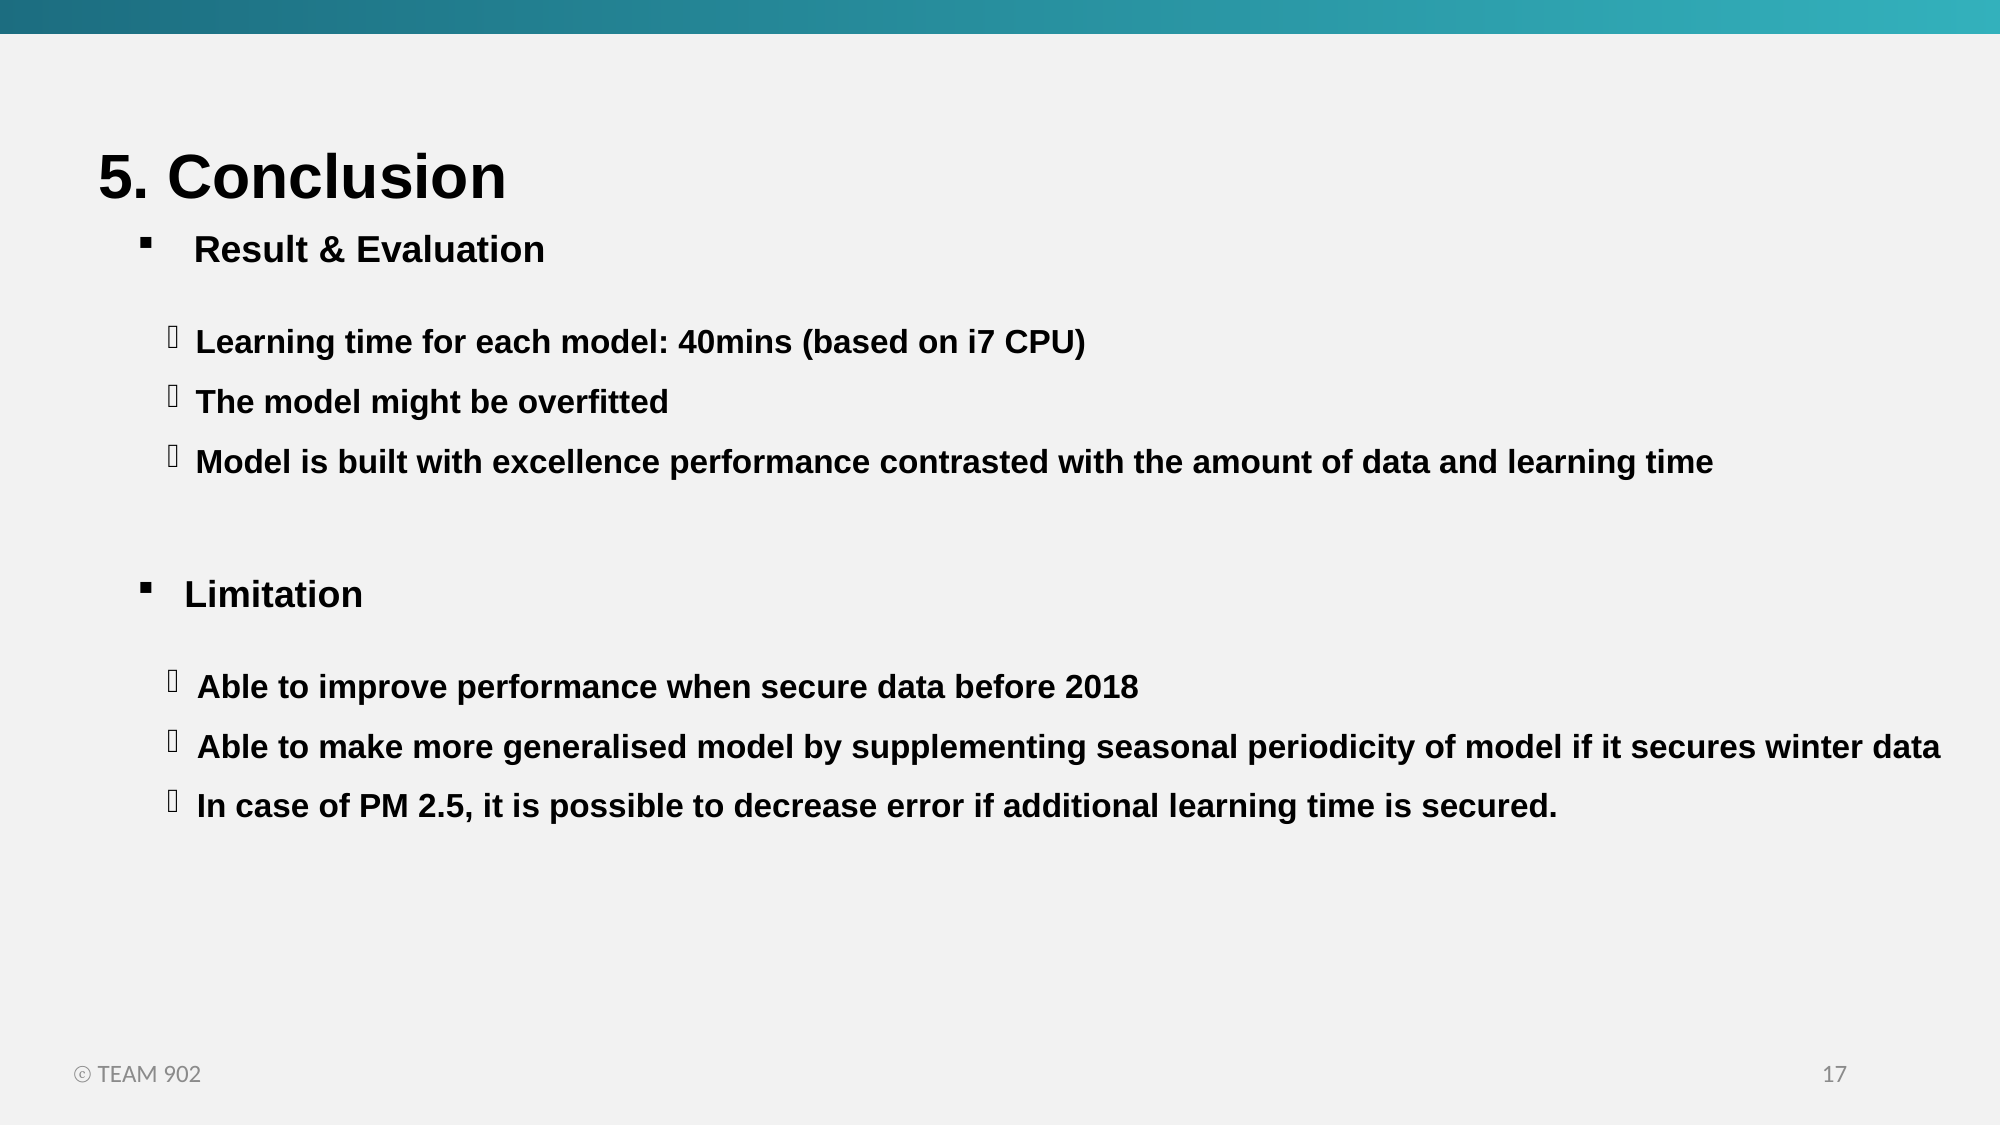

5. Conclusion
Result & Evaluation

Learning time for each model: 40mins (based on i7 CPU)
The model might be overfitted
Model is built with excellence performance contrasted with the amount of data and learning time

Limitation

Able to improve performance when secure data before 2018
Able to make more generalised model by supplementing seasonal periodicity of model if it secures winter data
In case of PM 2.5, it is possible to decrease error if additional learning time is secured.

ⓒ TEAM 902
17